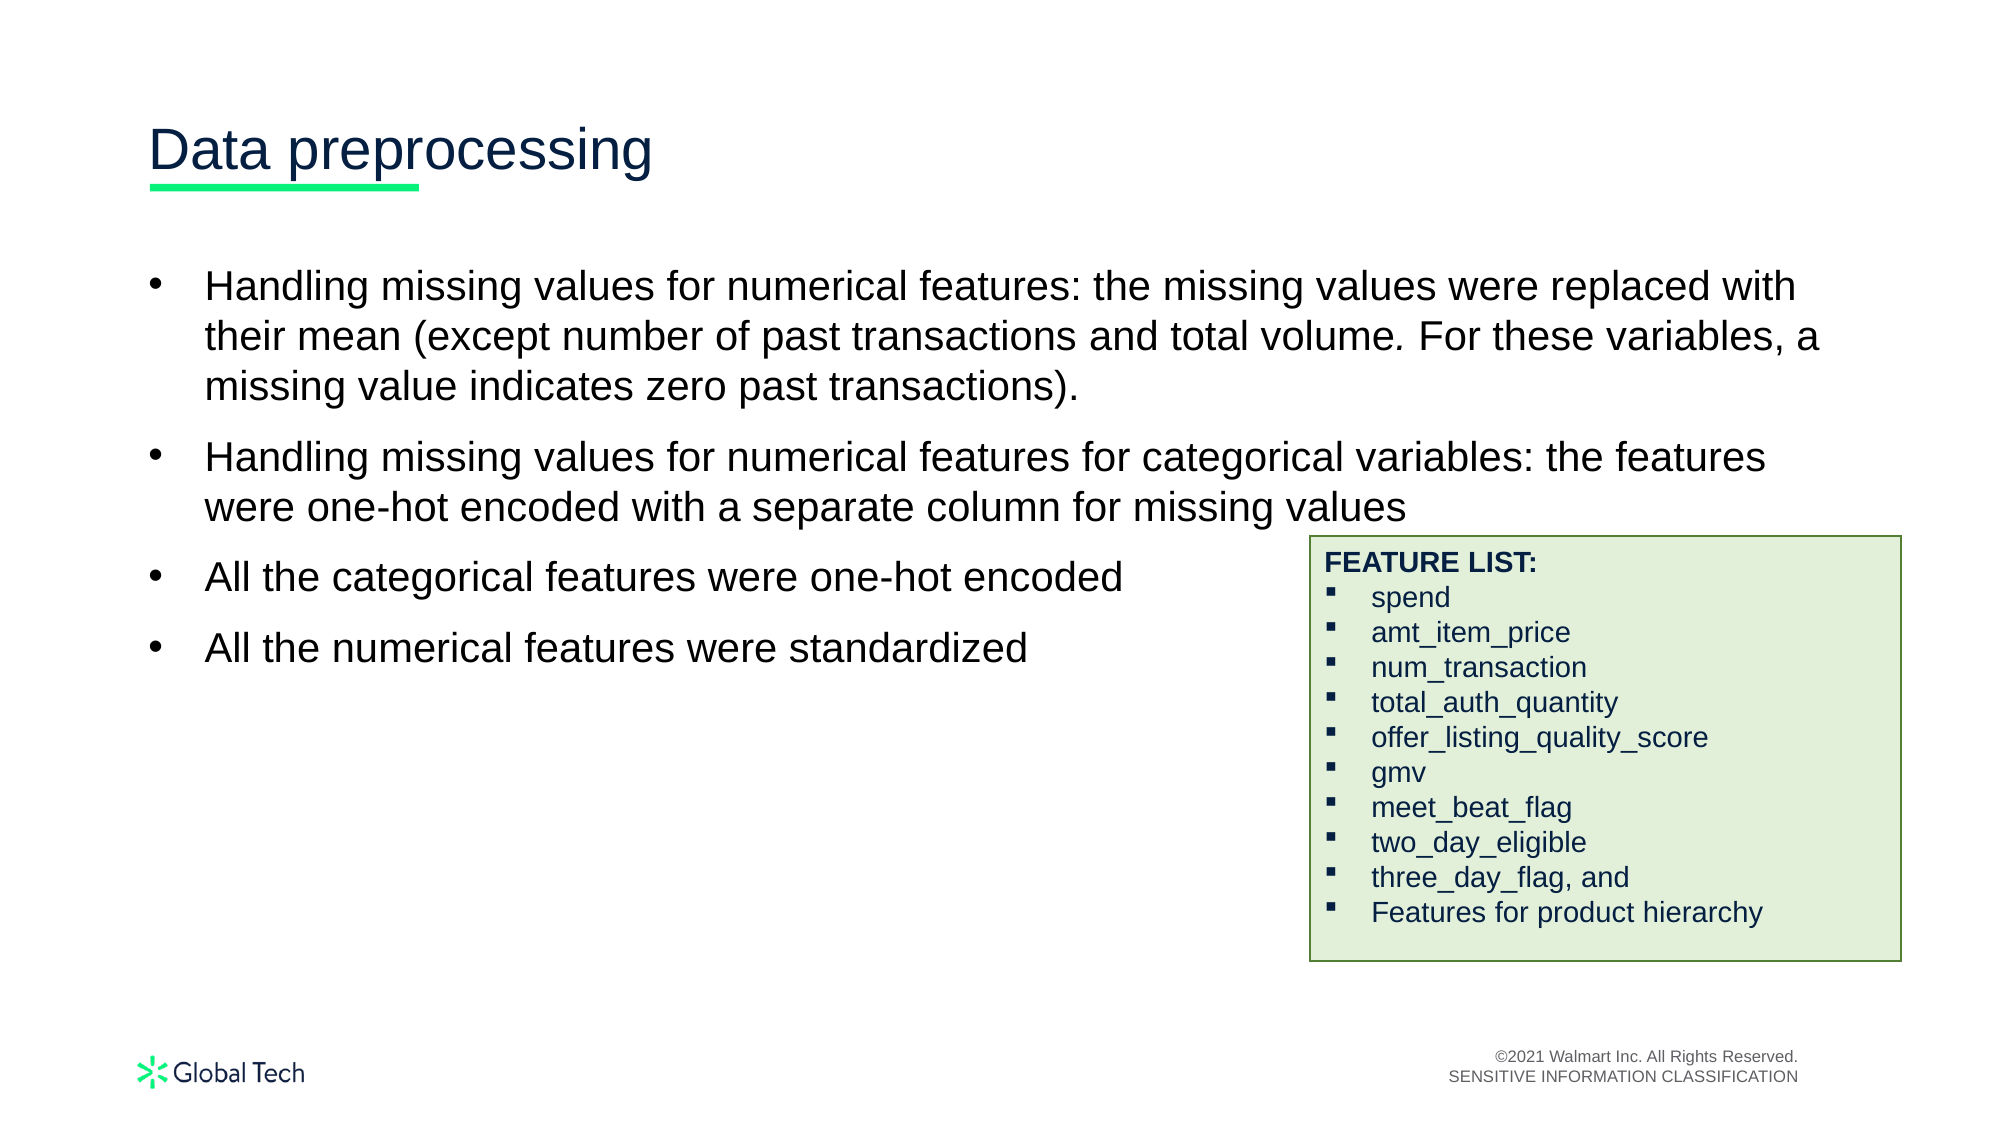

Data preprocessing
Handling missing values for numerical features: the missing values were replaced with their mean (except number of past transactions and total volume. For these variables, a missing value indicates zero past transactions).
Handling missing values for numerical features for categorical variables: the features were one-hot encoded with a separate column for missing values
All the categorical features were one-hot encoded
All the numerical features were standardized
FEATURE LIST:
spend
amt_item_price
num_transaction
total_auth_quantity
offer_listing_quality_score
gmv
meet_beat_flag
two_day_eligible
three_day_flag, and
Features for product hierarchy